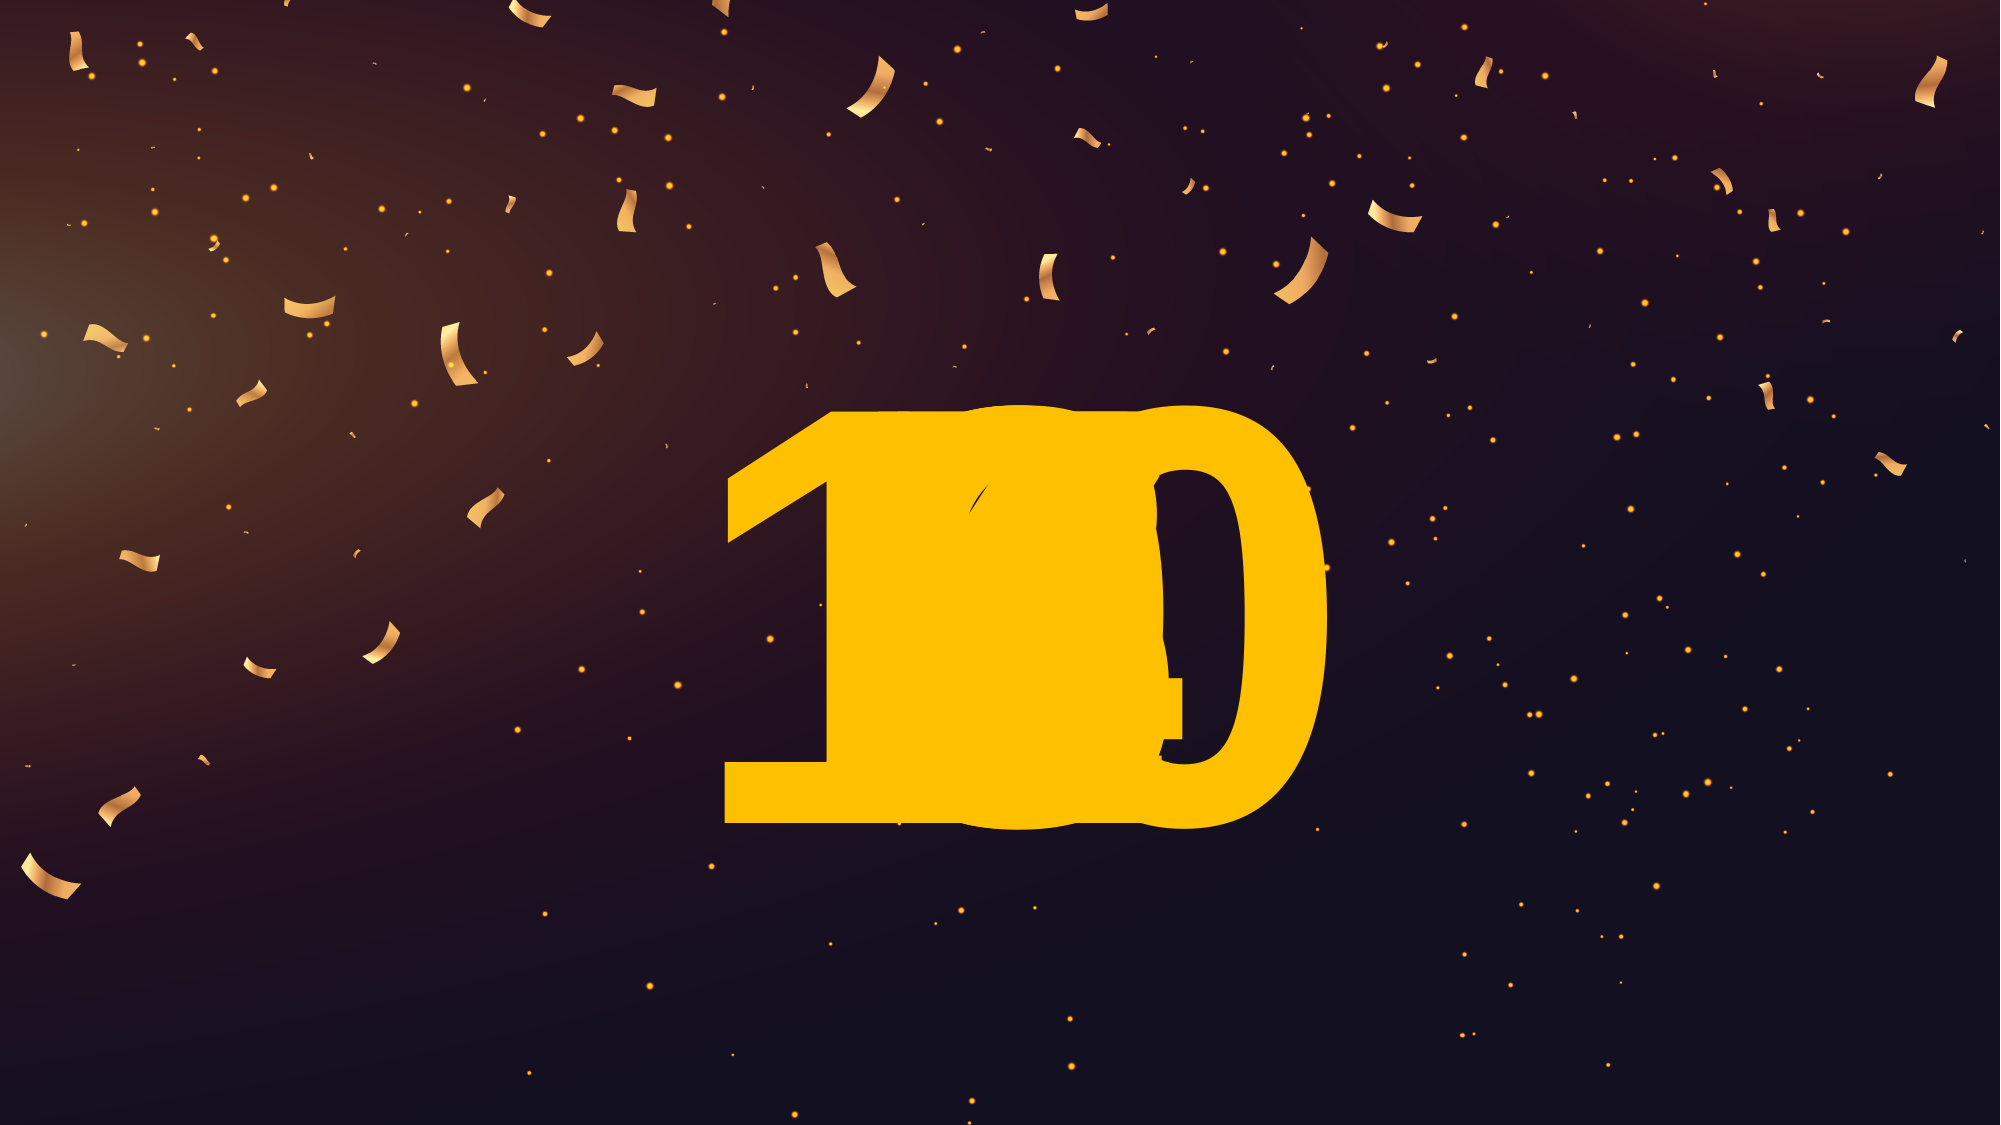

2
10
9
8
7
6
5
4
3
1